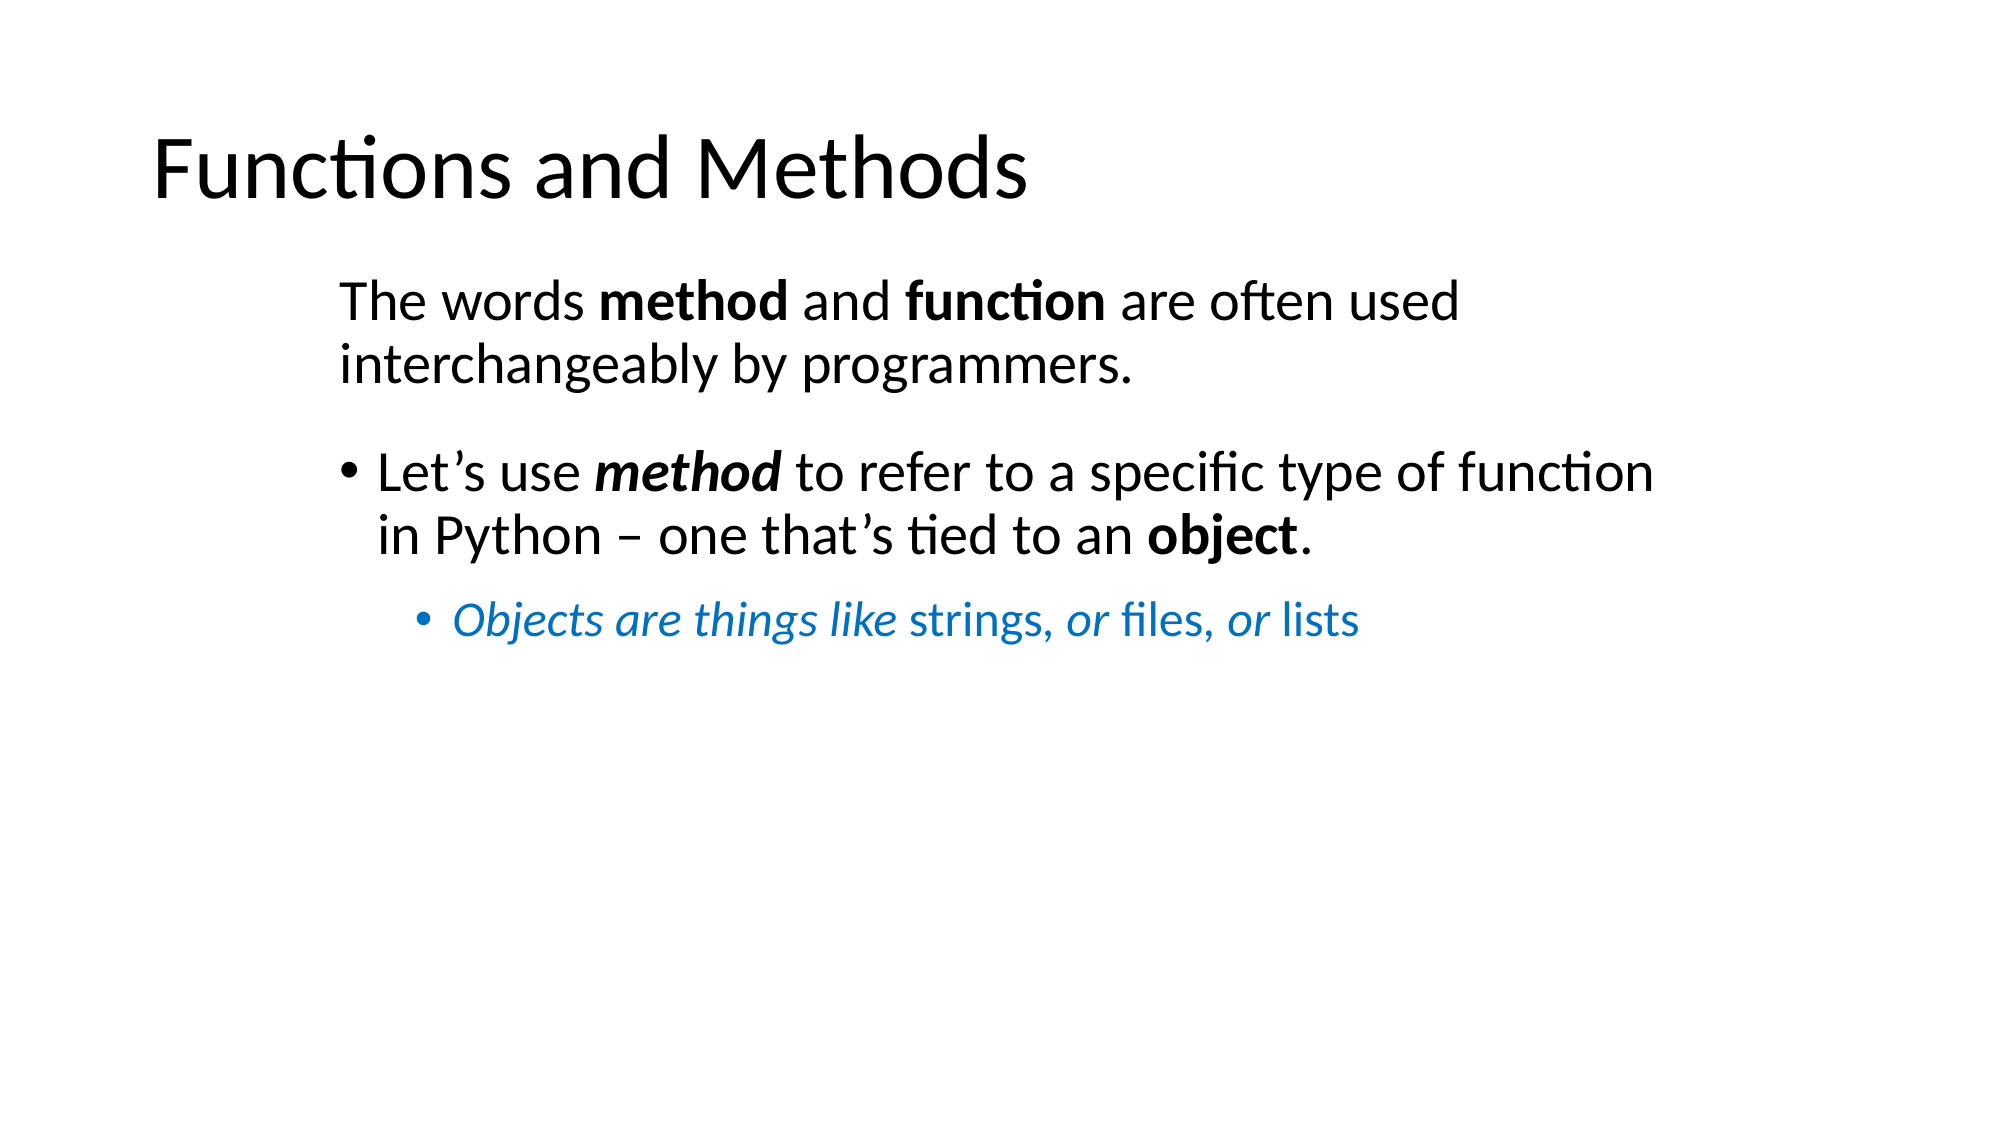

# Functions and Methods
The words method and function are often used interchangeably by programmers.
Let’s use method to refer to a specific type of function in Python – one that’s tied to an object.
Objects are things like strings, or files, or lists